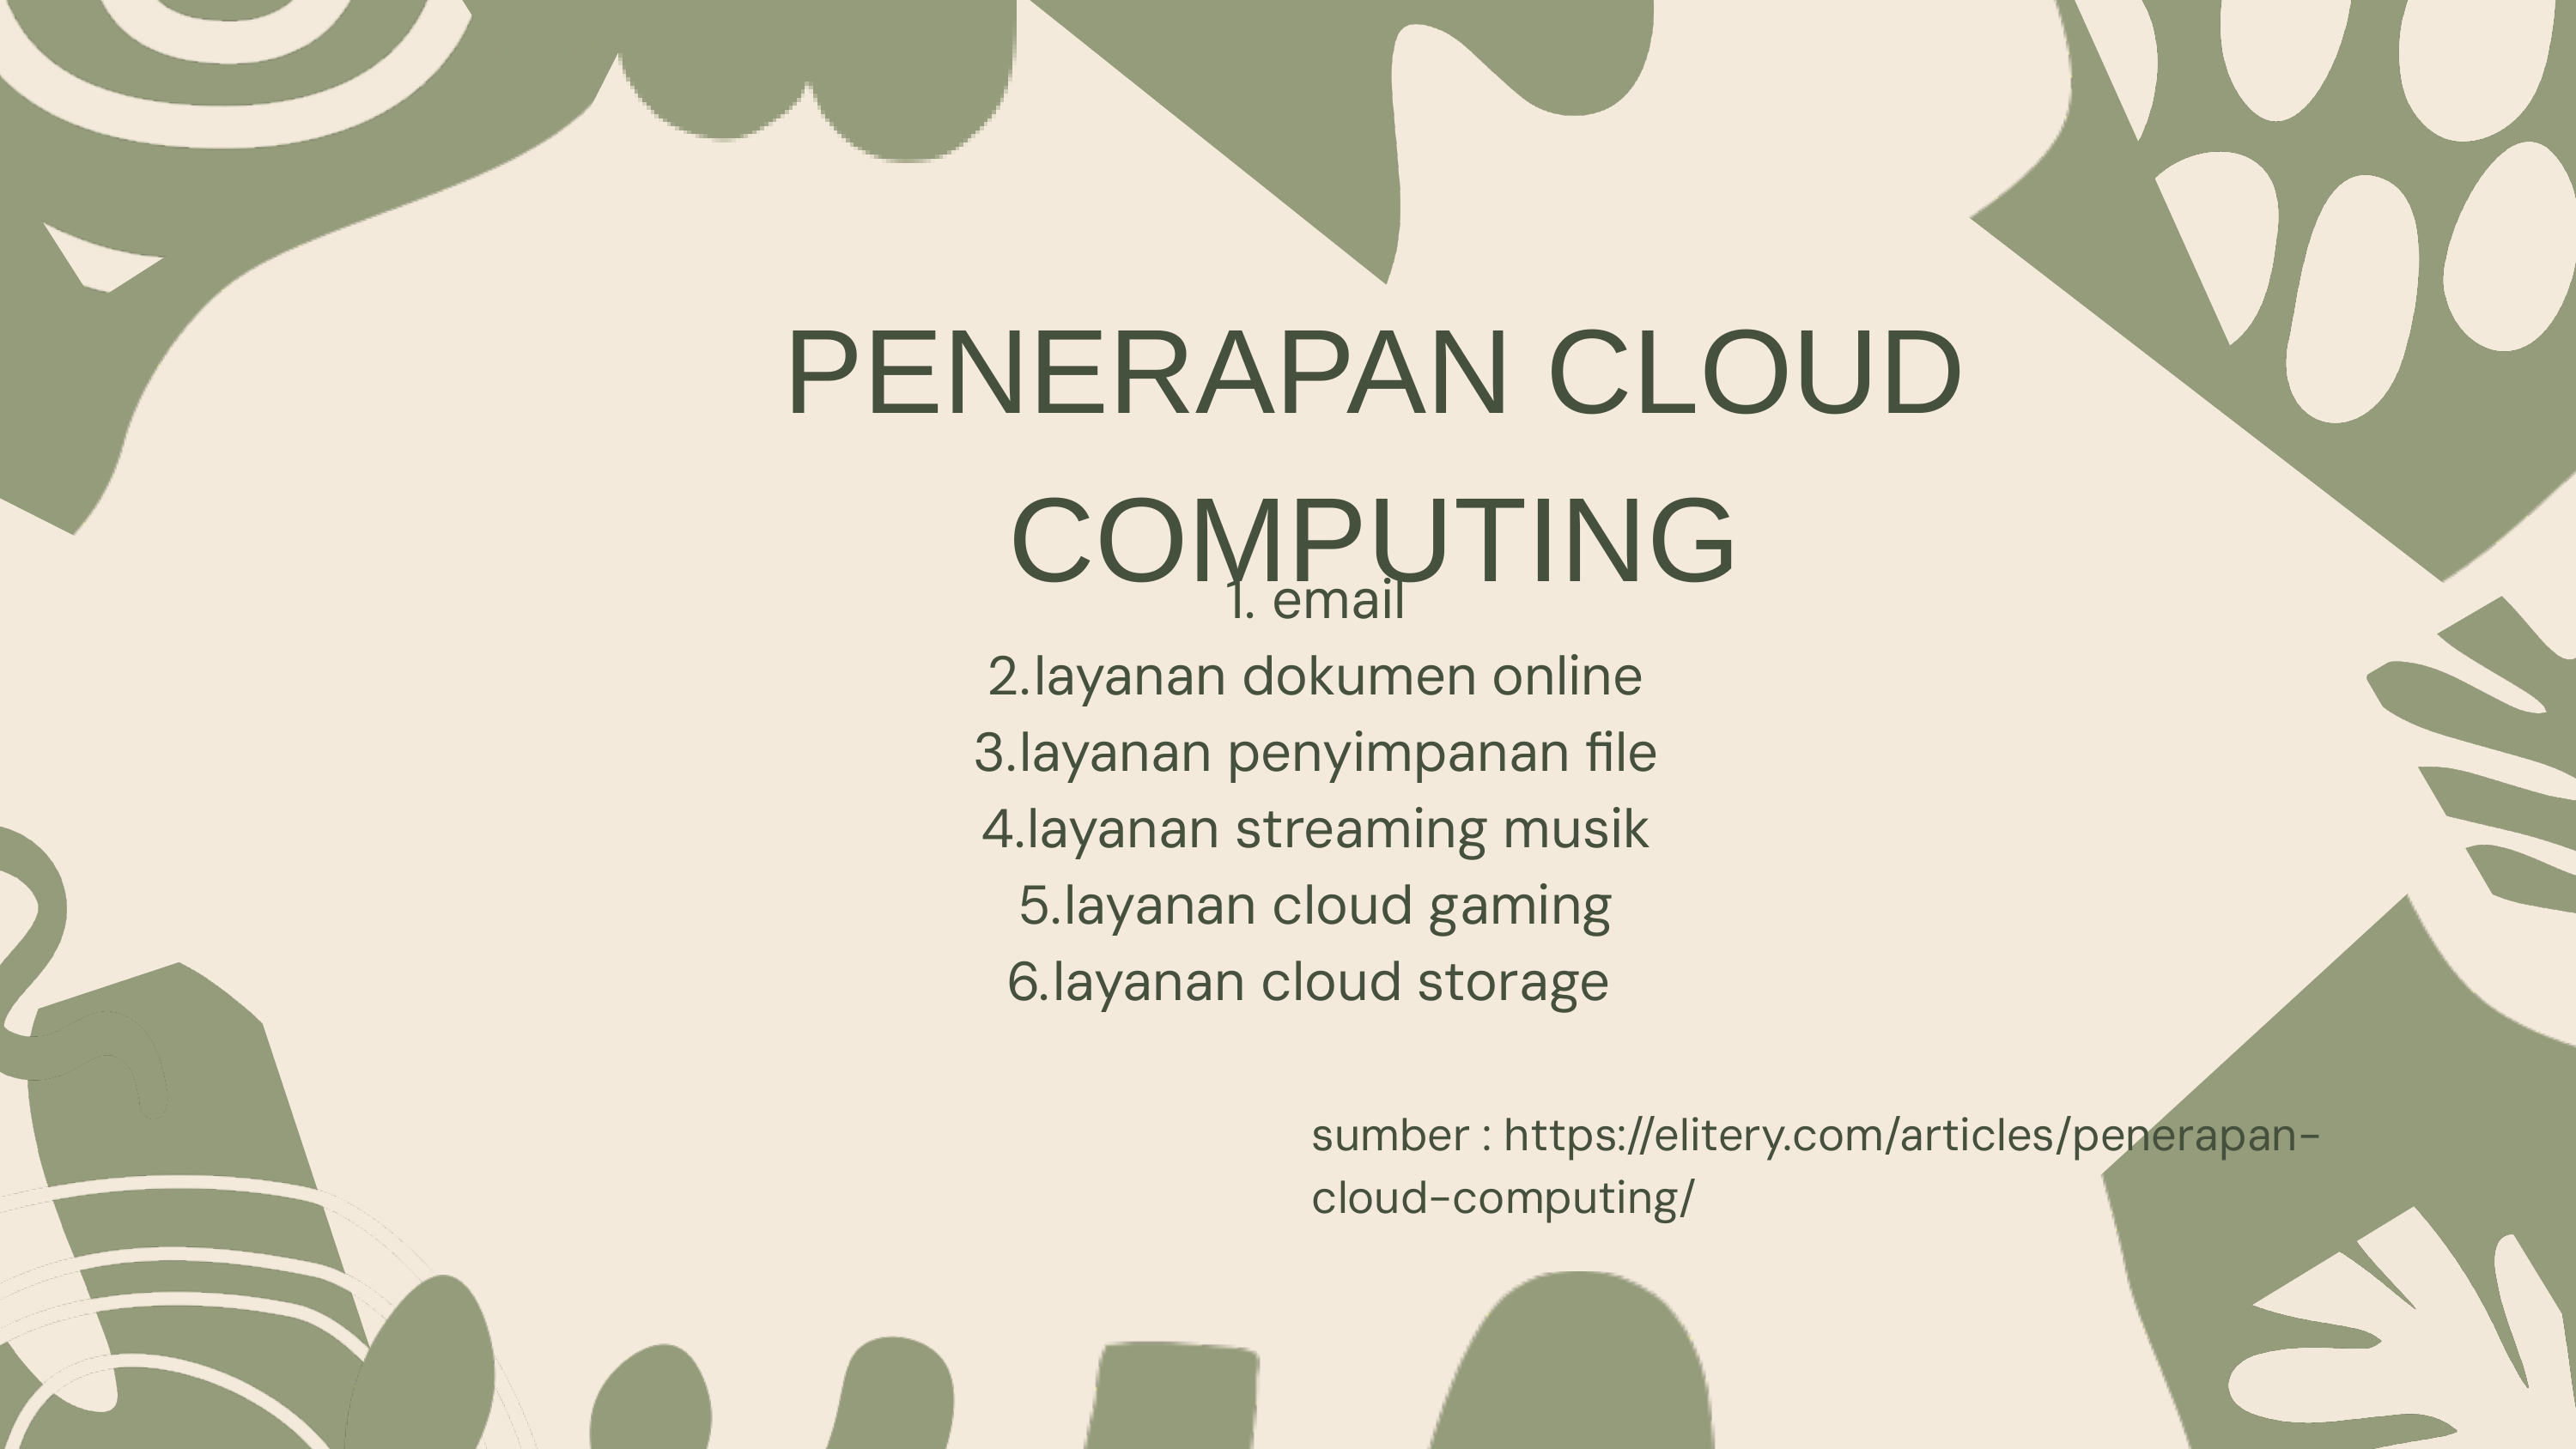

PENERAPAN CLOUD COMPUTING
email
layanan dokumen online
layanan penyimpanan file
layanan streaming musik
layanan cloud gaming
layanan cloud storage

sumber : https://elitery.com/articles/penerapan-cloud-computing/